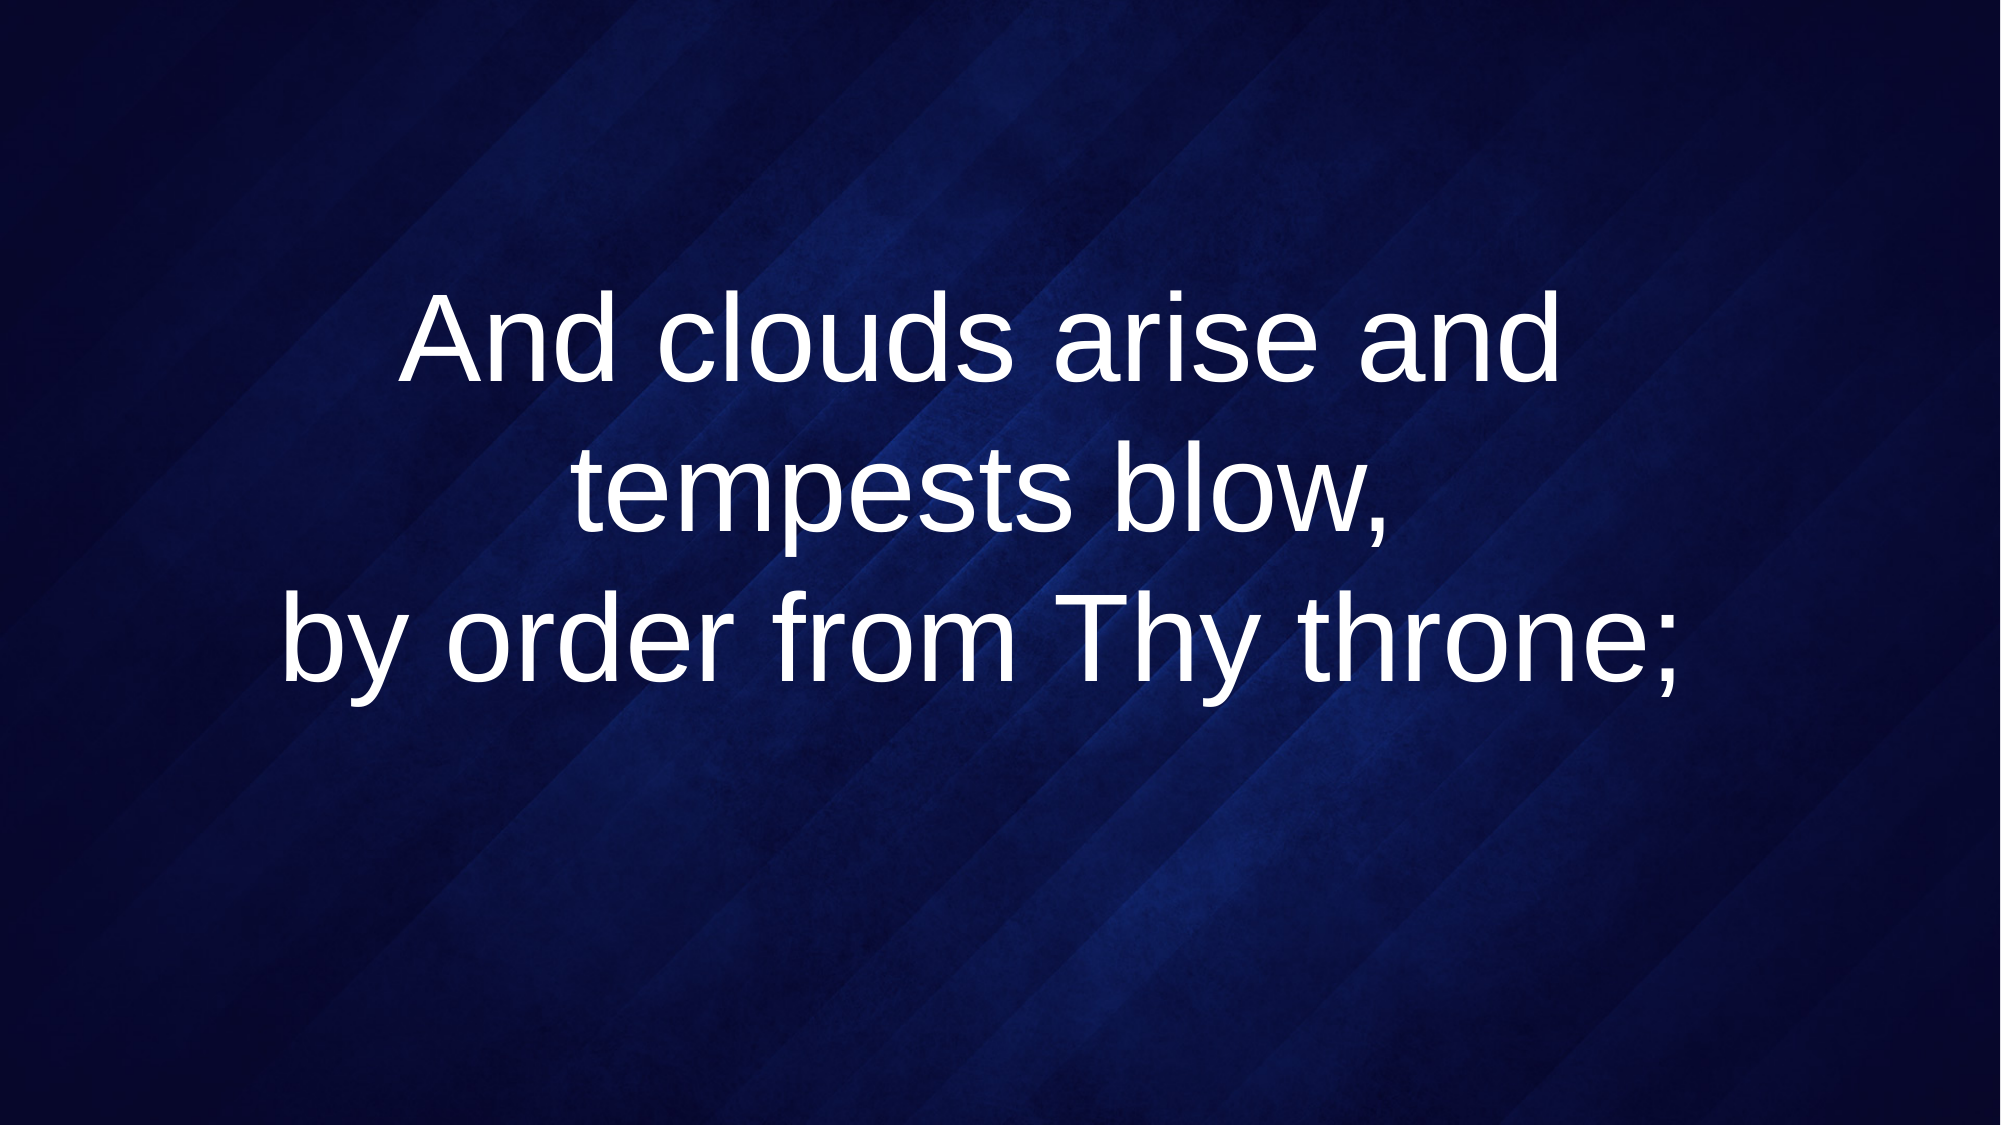

# And clouds arise and tempests blow, by order from Thy throne;